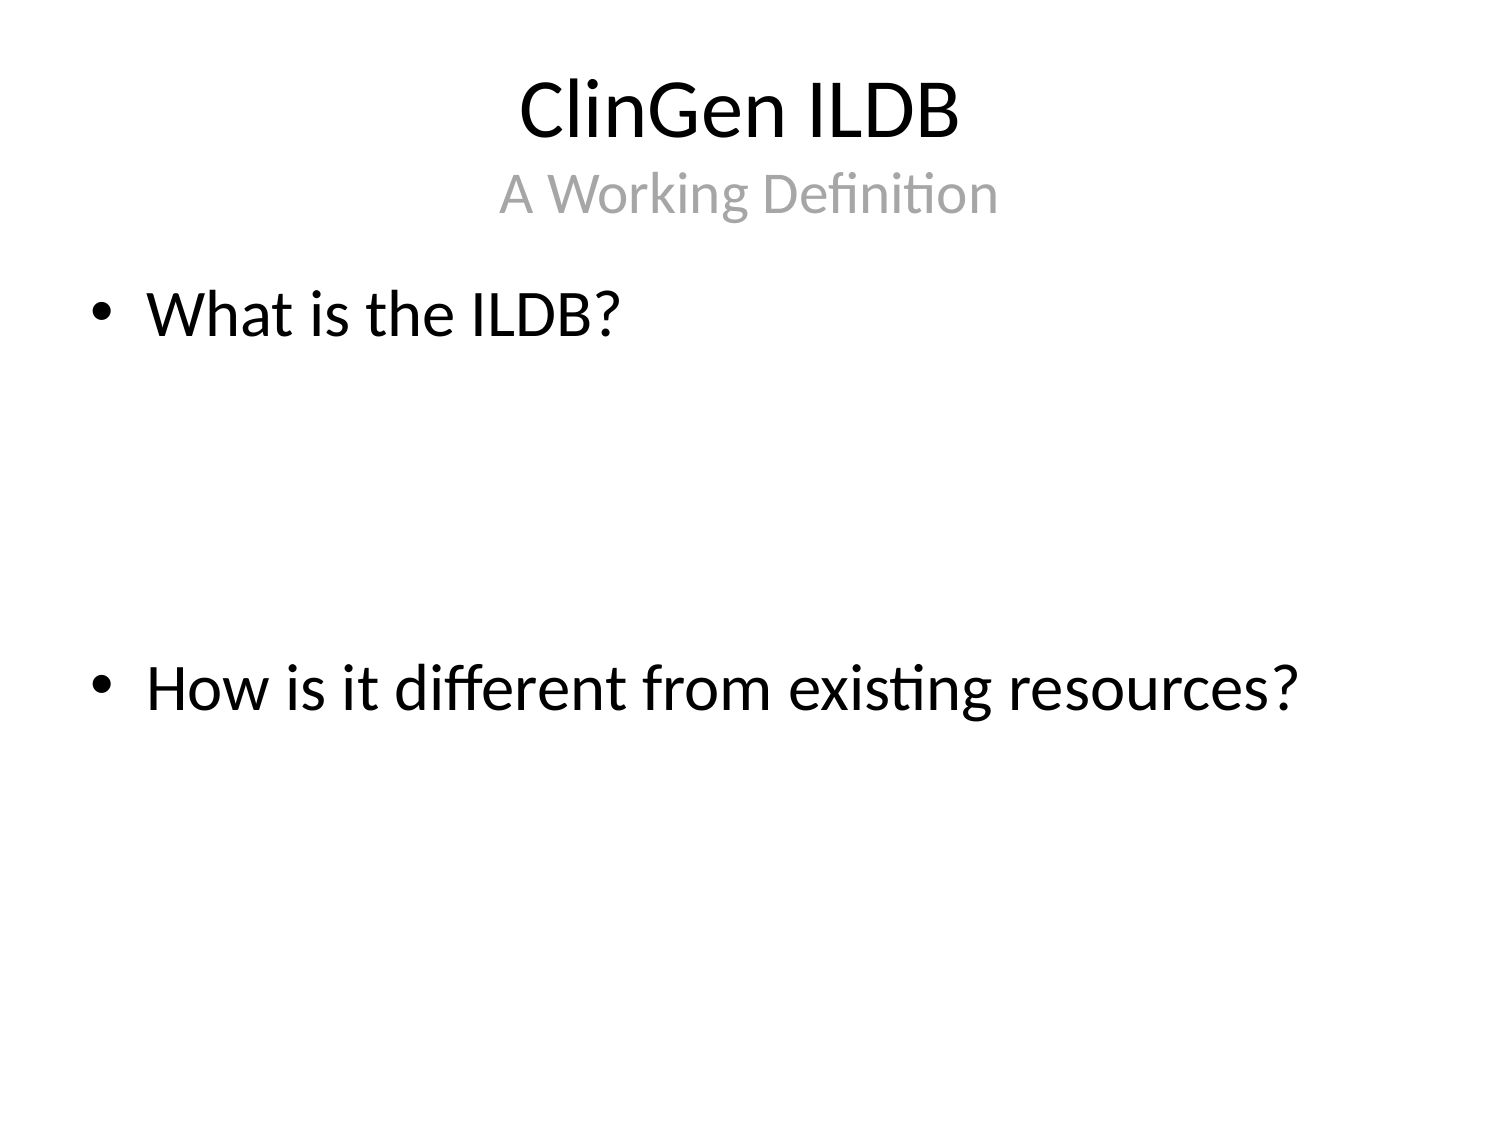

# ClinGen ILDB A Working Definition
What is the ILDB?

How is it different from existing resources?